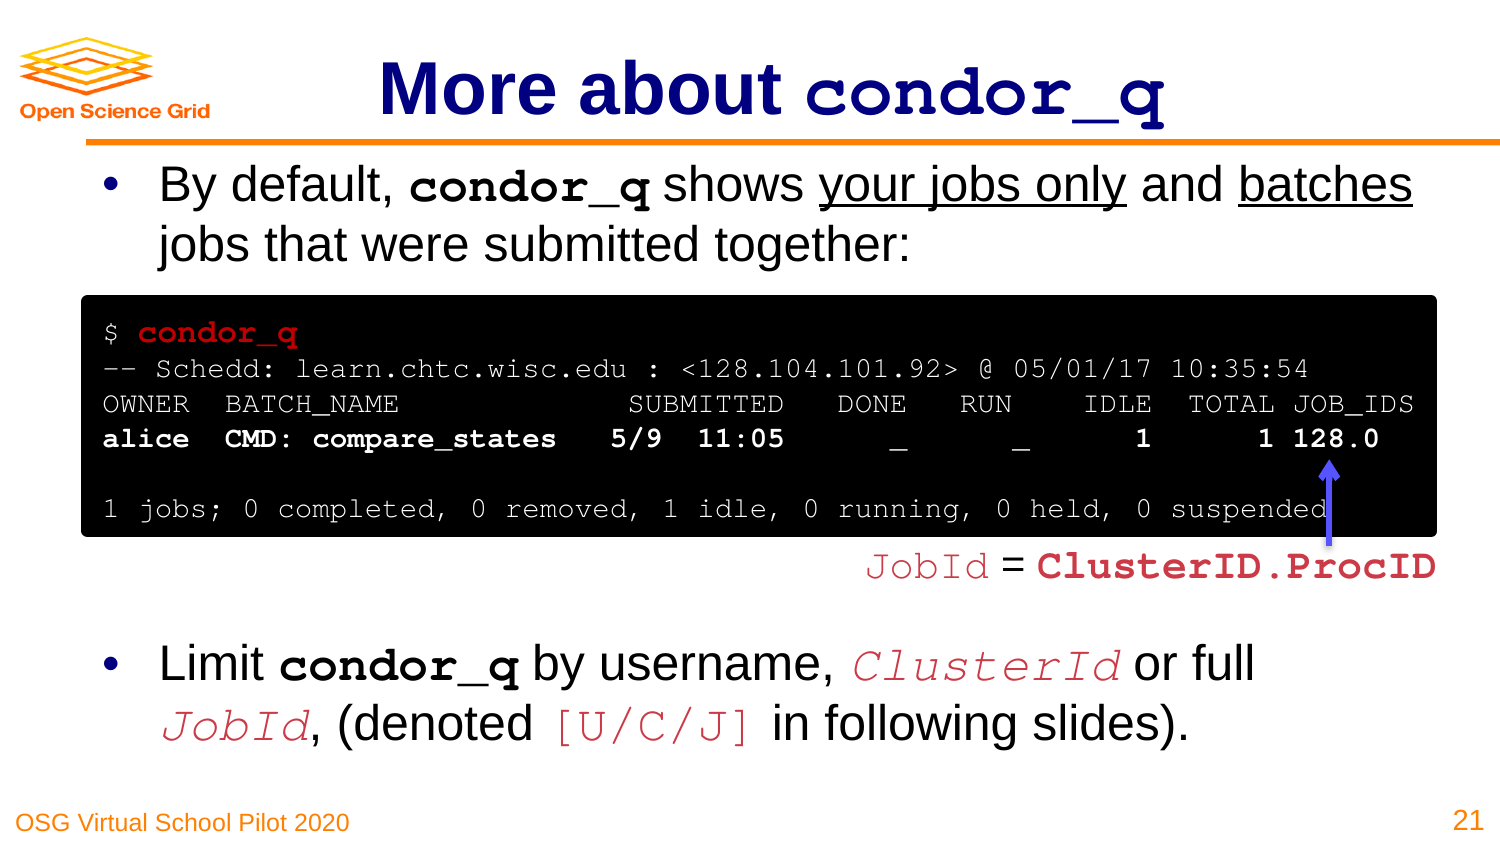

# More about condor_q
By default, condor_q shows your jobs only and batches jobs that were submitted together:

Limit condor_q by username, ClusterId or full JobId, (denoted [U/C/J] in following slides).

$ condor_q
-- Schedd: learn.chtc.wisc.edu : <128.104.101.92> @ 05/01/17 10:35:54
OWNER  BATCH_NAME             SUBMITTED   DONE   RUN    IDLE  TOTAL JOB_IDS
alice  CMD: compare_states   5/9  11:05      _      _      1      1 128.0

1 jobs; 0 completed, 0 removed, 1 idle, 0 running, 0 held, 0 suspended
JobId = ClusterID.ProcID
21